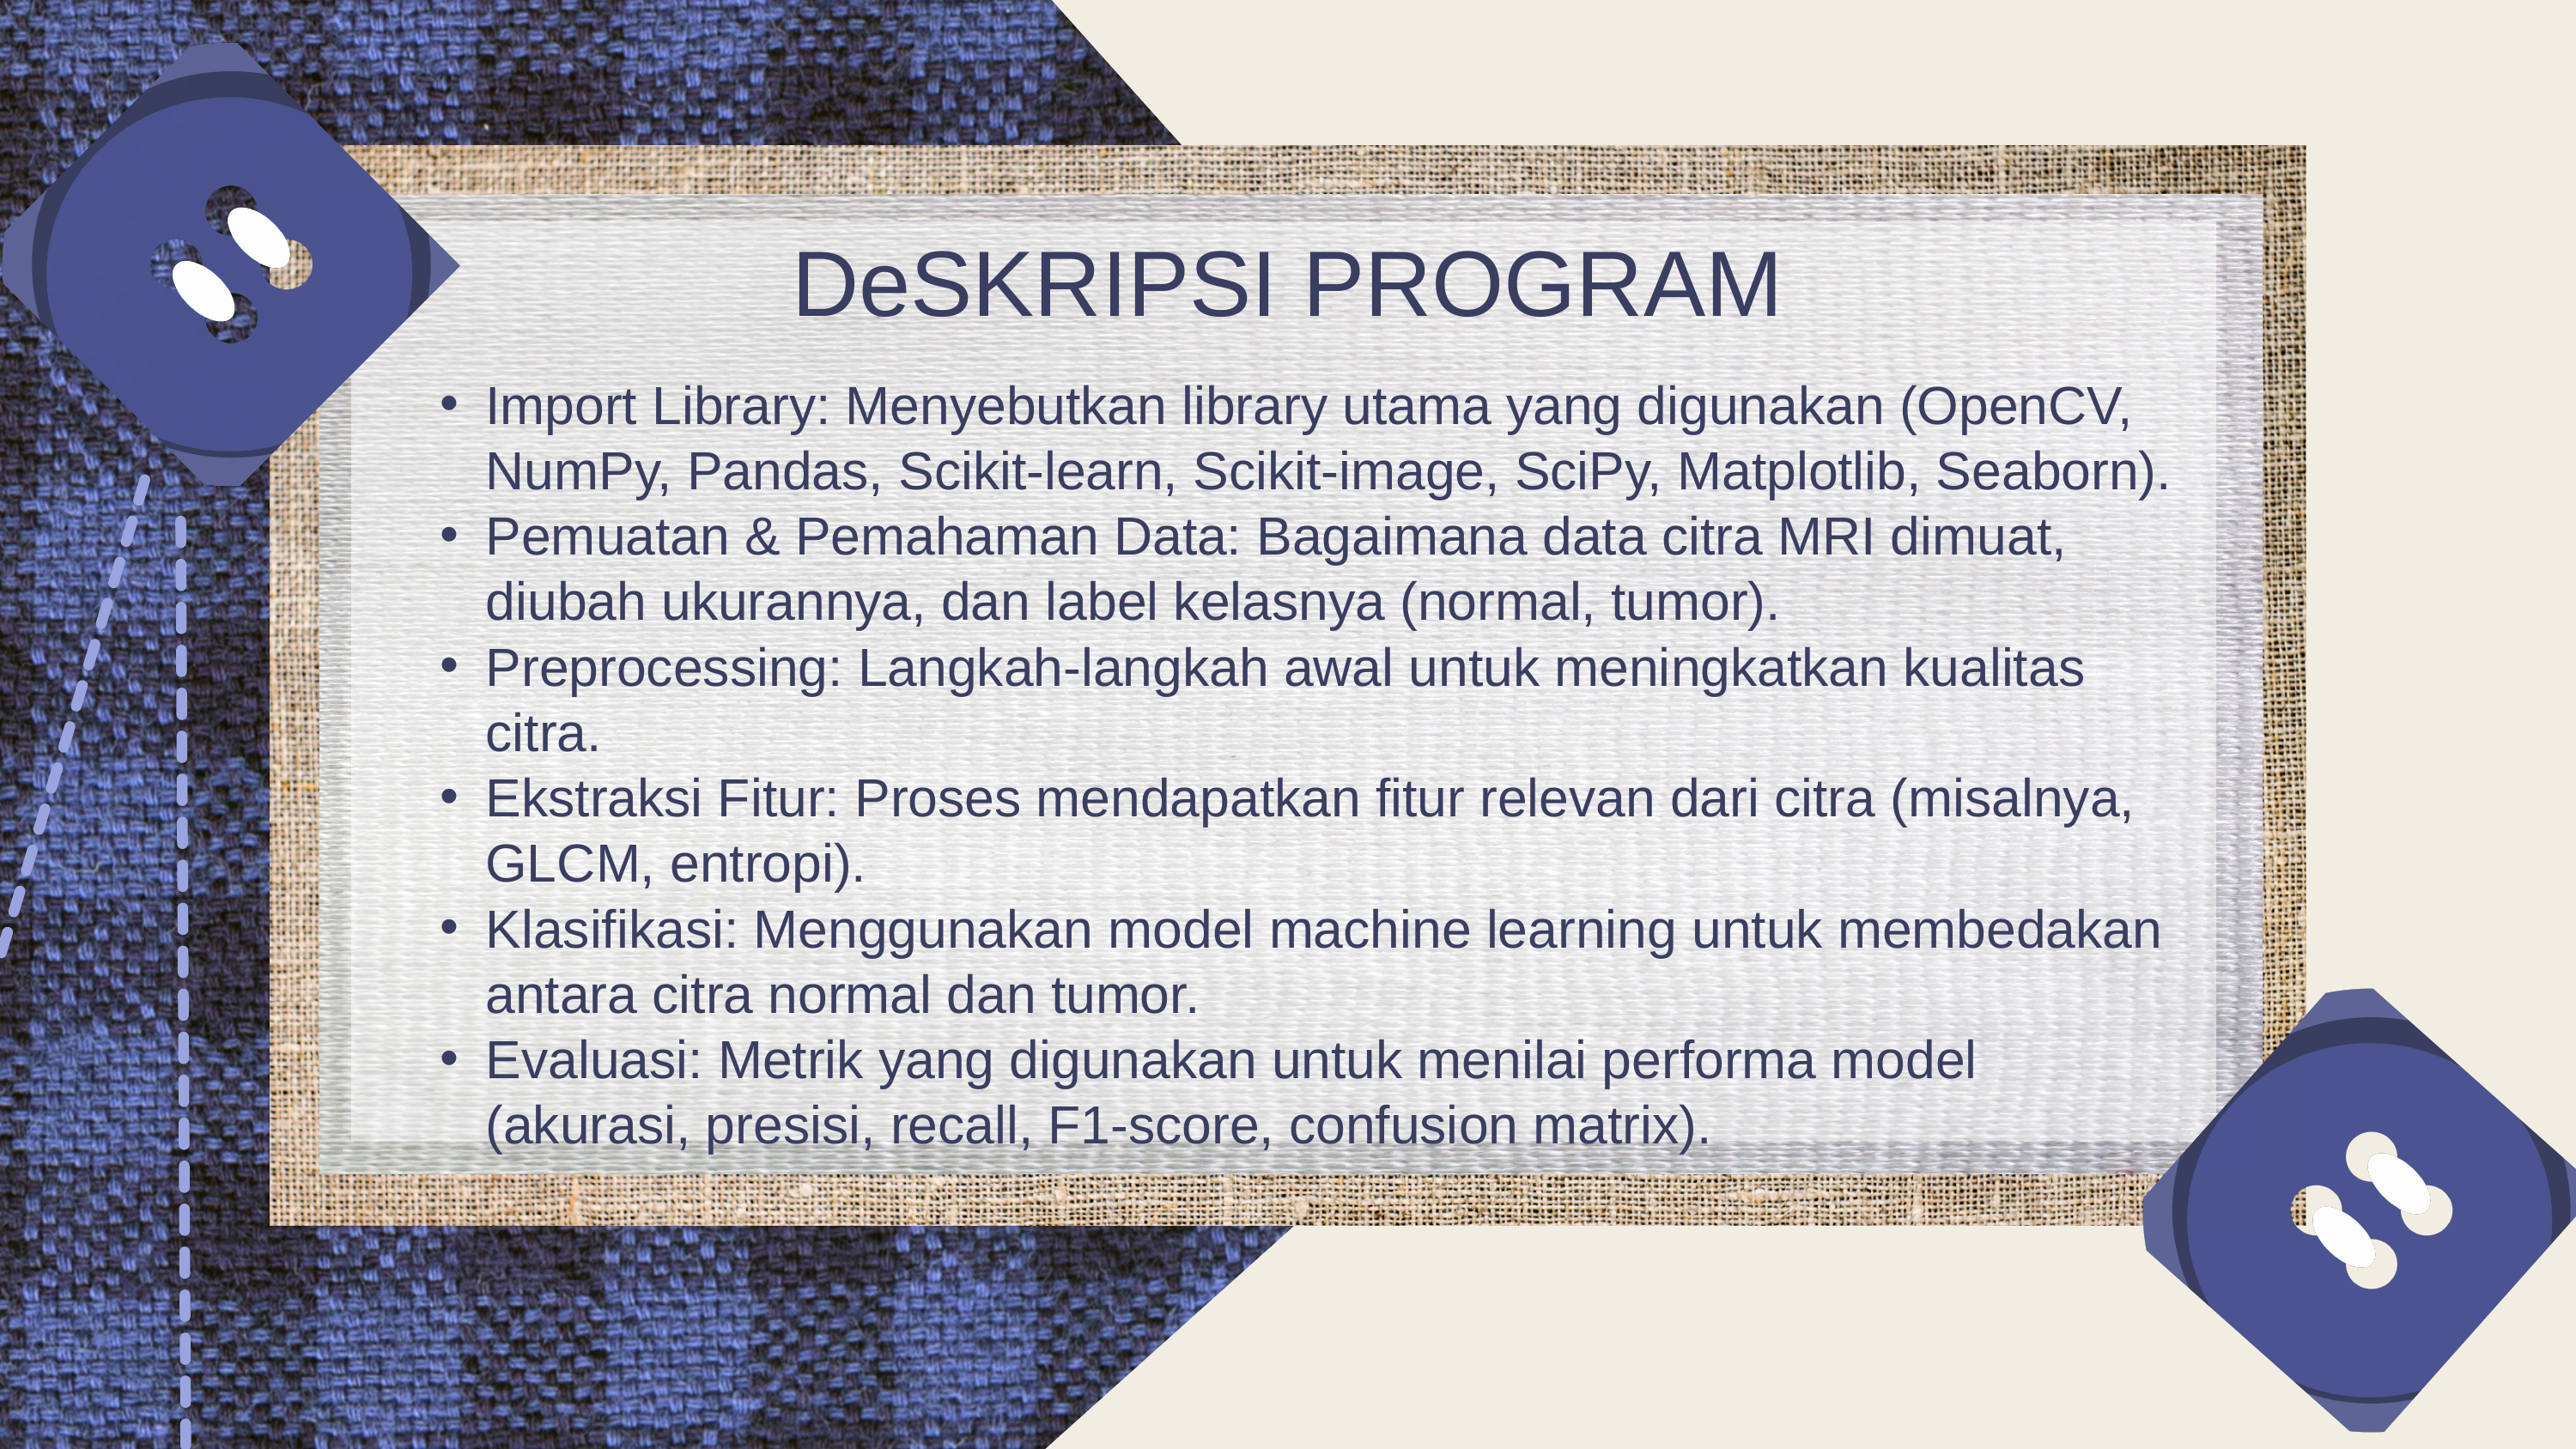

DeSKRIPSI PROGRAM
Import Library: Menyebutkan library utama yang digunakan (OpenCV, NumPy, Pandas, Scikit-learn, Scikit-image, SciPy, Matplotlib, Seaborn).
Pemuatan & Pemahaman Data: Bagaimana data citra MRI dimuat, diubah ukurannya, dan label kelasnya (normal, tumor).
Preprocessing: Langkah-langkah awal untuk meningkatkan kualitas citra.
Ekstraksi Fitur: Proses mendapatkan fitur relevan dari citra (misalnya, GLCM, entropi).
Klasifikasi: Menggunakan model machine learning untuk membedakan antara citra normal dan tumor.
Evaluasi: Metrik yang digunakan untuk menilai performa model (akurasi, presisi, recall, F1-score, confusion matrix).